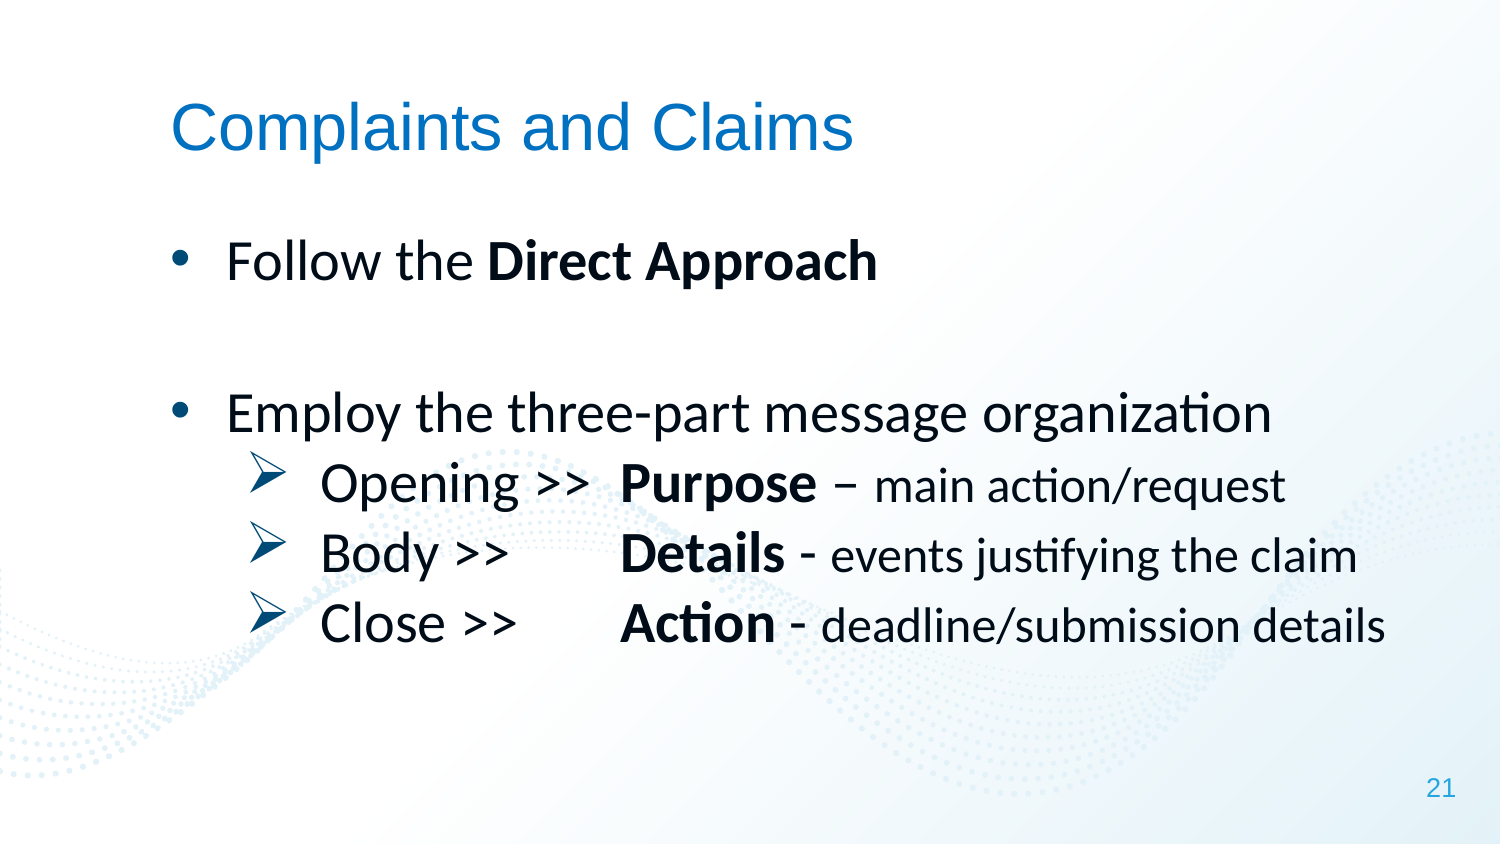

# Complaints and Claims
Follow the Direct Approach
Employ the three-part message organization
Opening >>	Purpose – main action/request
Body >>	Details - events justifying the claim
Close >>	Action - deadline/submission details

21